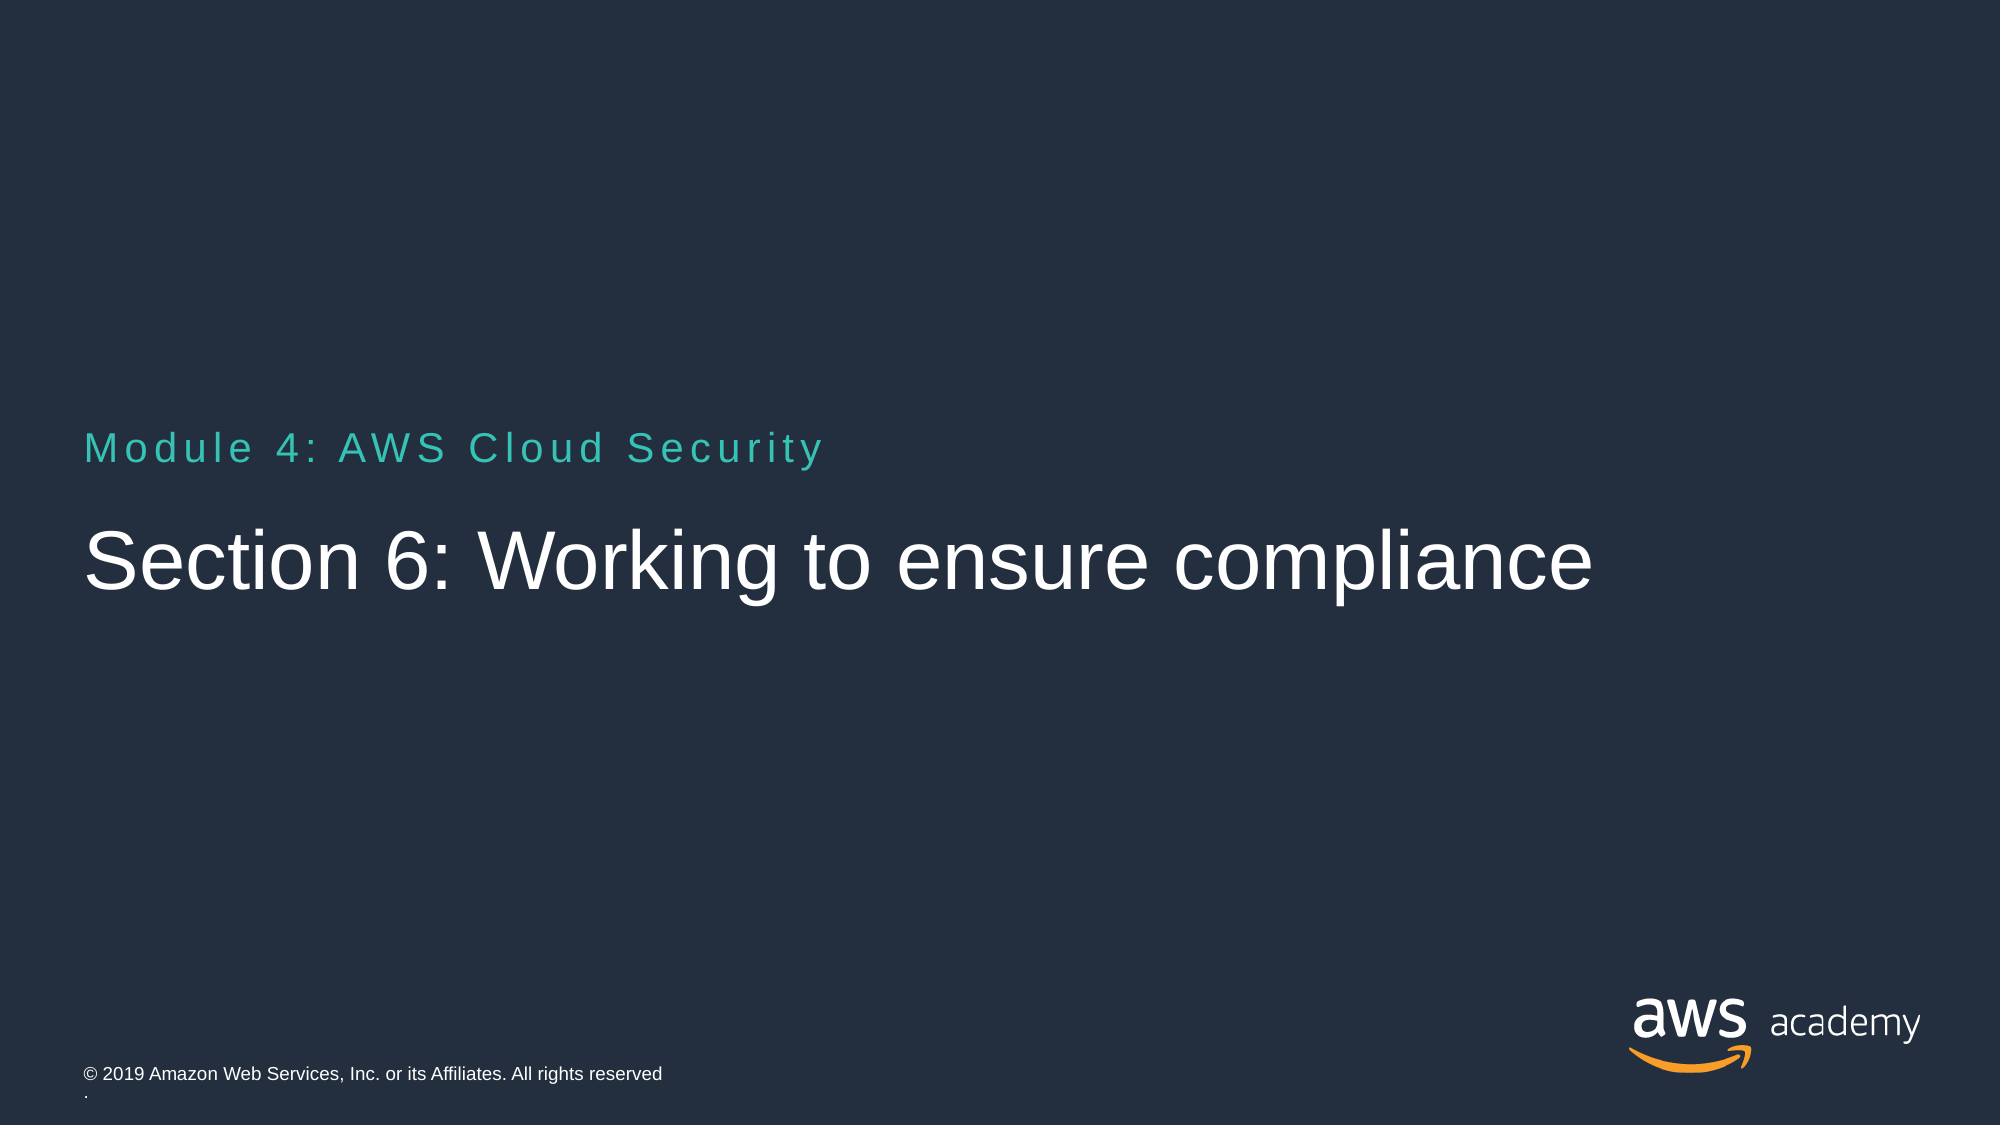

Module 4: AWS Cloud Security

# Section 6: Working to ensure compliance
© 2019 Amazon Web Services, Inc. or its Affiliates. All rights reserved.